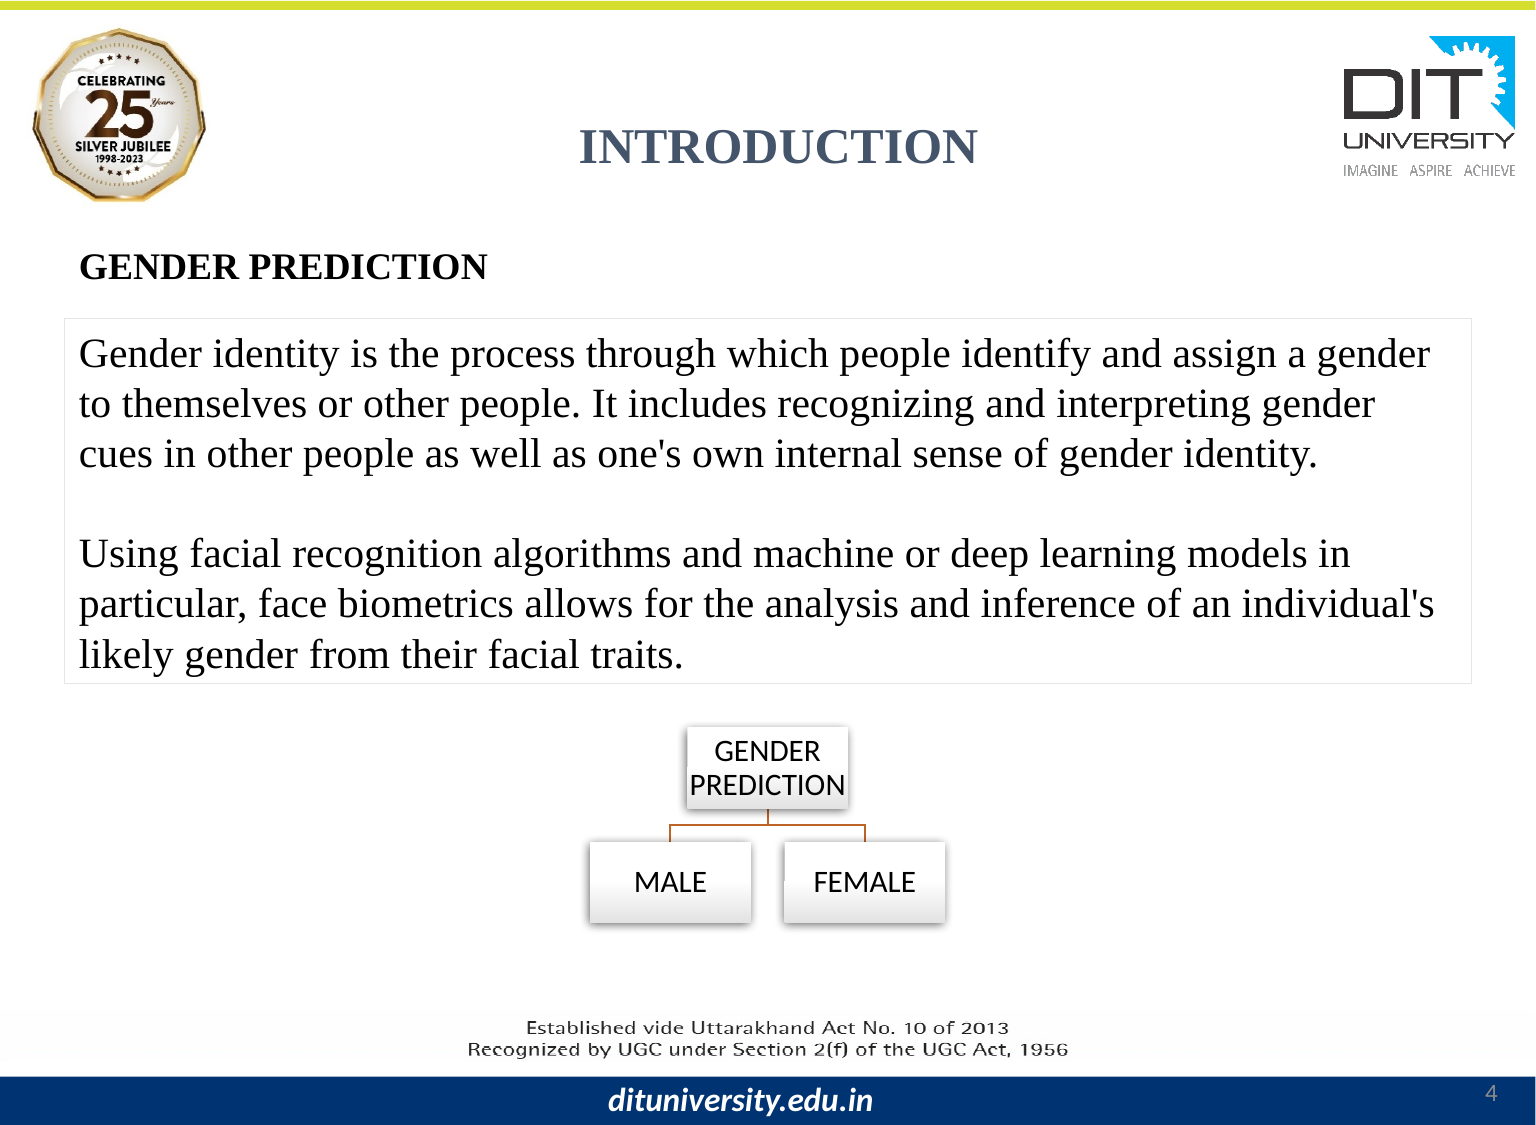

INTRODUCTION
GENDER PREDICTION
Gender identity is the process through which people identify and assign a gender to themselves or other people. It includes recognizing and interpreting gender cues in other people as well as one's own internal sense of gender identity.
Using facial recognition algorithms and machine or deep learning models in particular, face biometrics allows for the analysis and inference of an individual's likely gender from their facial traits.
GENDER PREDICTION
MALE
FEMALE
4